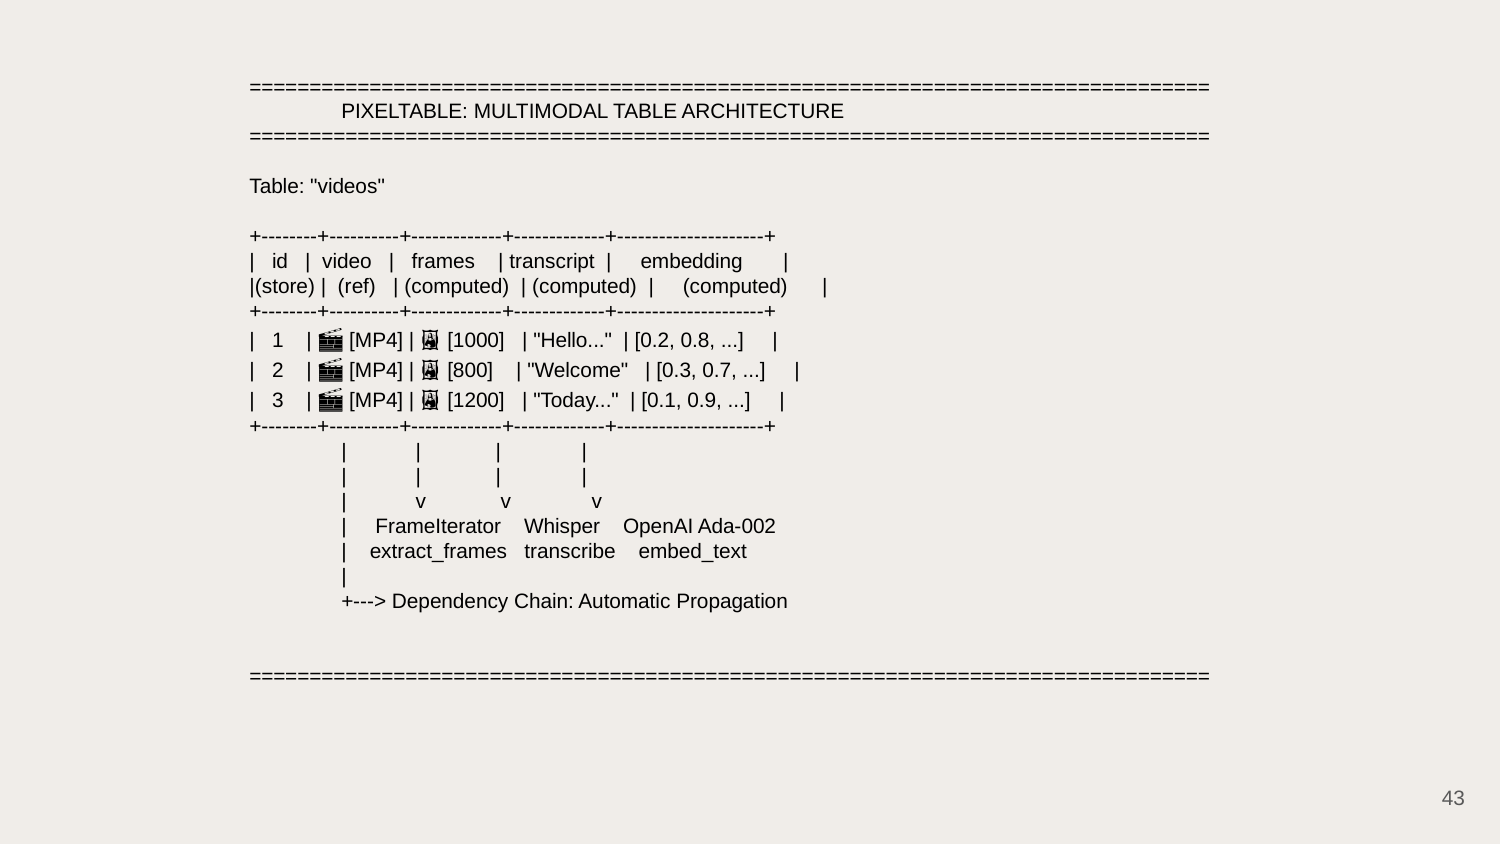

================================================================================
                PIXELTABLE: MULTIMODAL TABLE ARCHITECTURE
================================================================================

Table: "videos"

+--------+----------+-------------+-------------+---------------------+
|   id   |  video   |   frames    | transcript  |     embedding       |
|(store) |  (ref)   | (computed)  | (computed)  |     (computed)      |
+--------+----------+-------------+-------------+---------------------+
|   1    | 🎬 [MP4] | 🖼️ [1000]   | "Hello..."  | [0.2, 0.8, ...]     |
|   2    | 🎬 [MP4] | 🖼️ [800]    | "Welcome"   | [0.3, 0.7, ...]     |
|   3    | 🎬 [MP4] | 🖼️ [1200]   | "Today..."  | [0.1, 0.9, ...]     |
+--------+----------+-------------+-------------+---------------------+
                |            |             |              |
                |            |             |              |
                |            v             v              v
                |     FrameIterator    Whisper    OpenAI Ada-002
                |    extract_frames   transcribe    embed_text
                |
                +---> Dependency Chain: Automatic Propagation

================================================================================
43